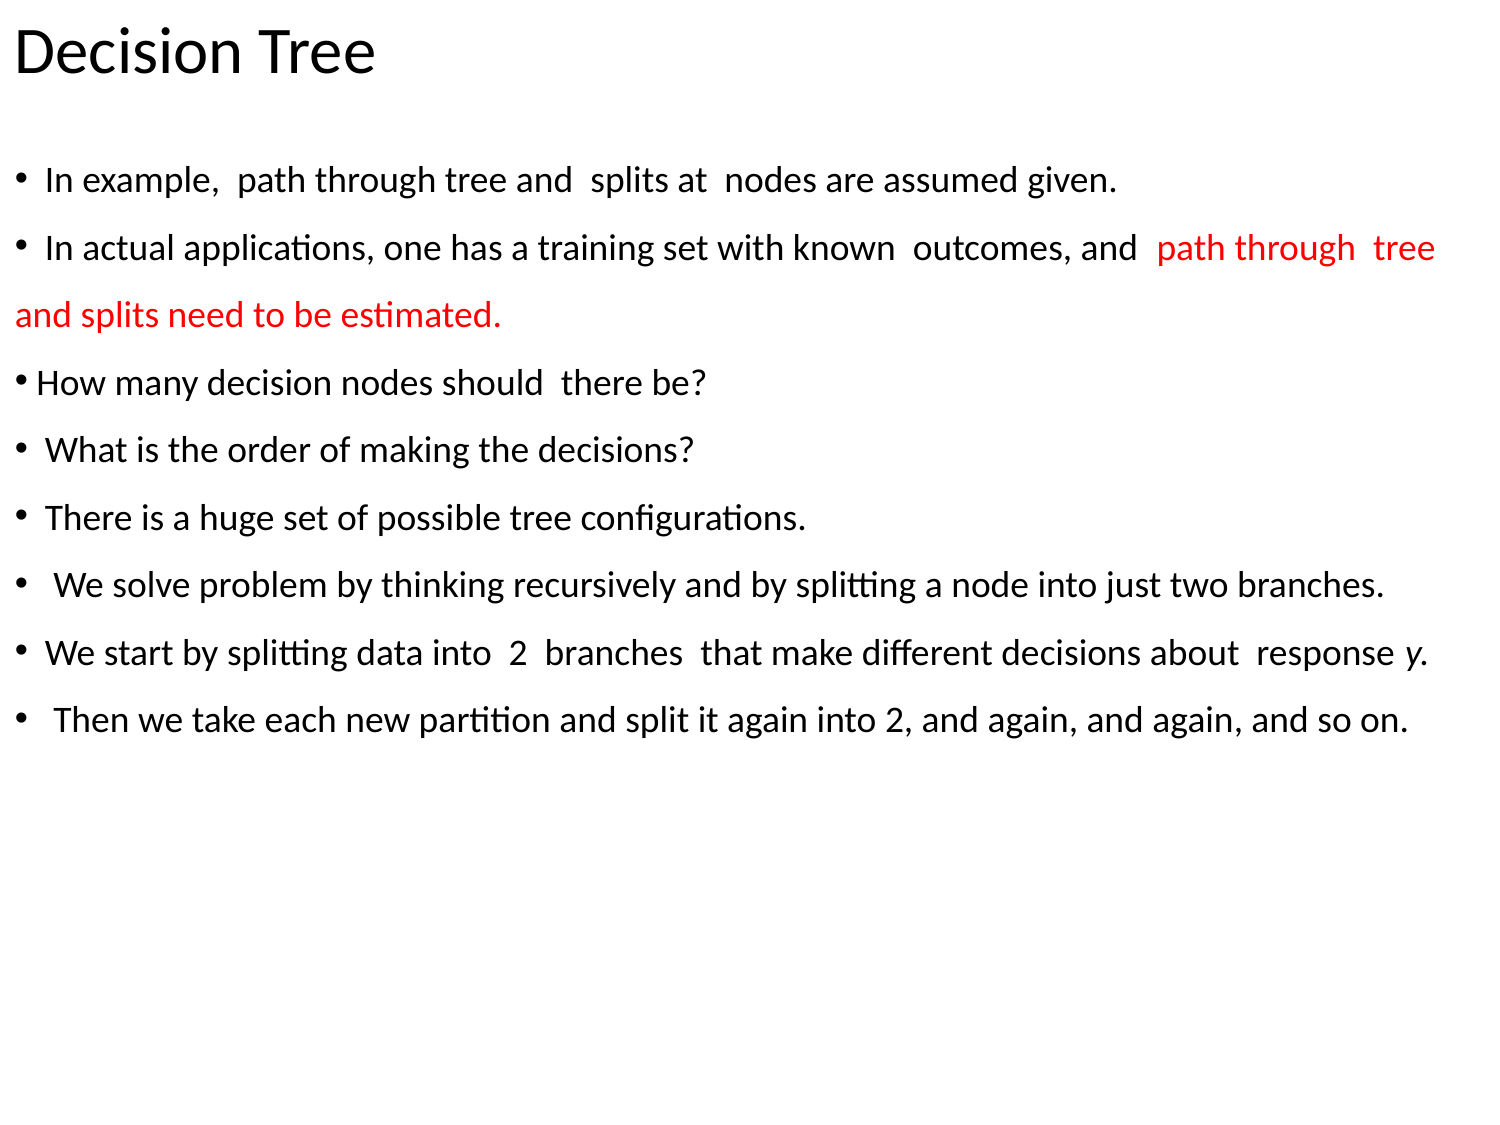

Decision Tree
  In example,  path through tree and  splits at  nodes are assumed given.
  In actual applications, one has a training set with known  outcomes, and  path through  tree and splits need to be estimated.
 How many decision nodes should  there be?
  What is the order of making the decisions?
  There is a huge set of possible tree configurations.
   We solve problem by thinking recursively and by splitting a node into just two branches.
  We start by splitting data into  2  branches  that make different decisions about  response y.
   Then we take each new partition and split it again into 2, and again, and again, and so on.